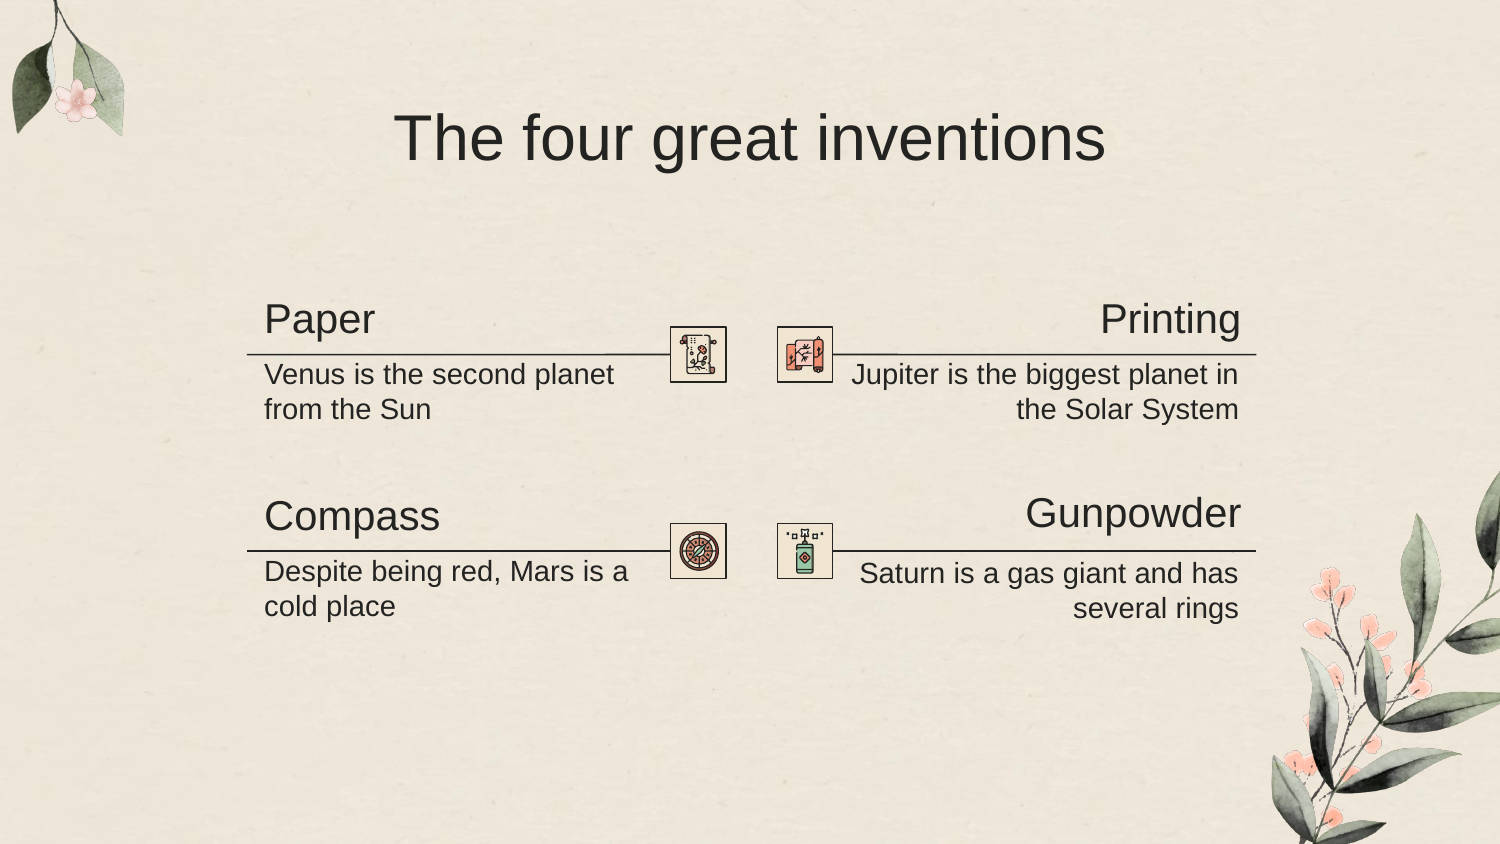

# The four great inventions
Paper
Printing

Venus is the second planet from the Sun
Jupiter is the biggest planet in the Solar System
Gunpowder
Compass

Despite being red, Mars is a cold place
Saturn is a gas giant and has several rings